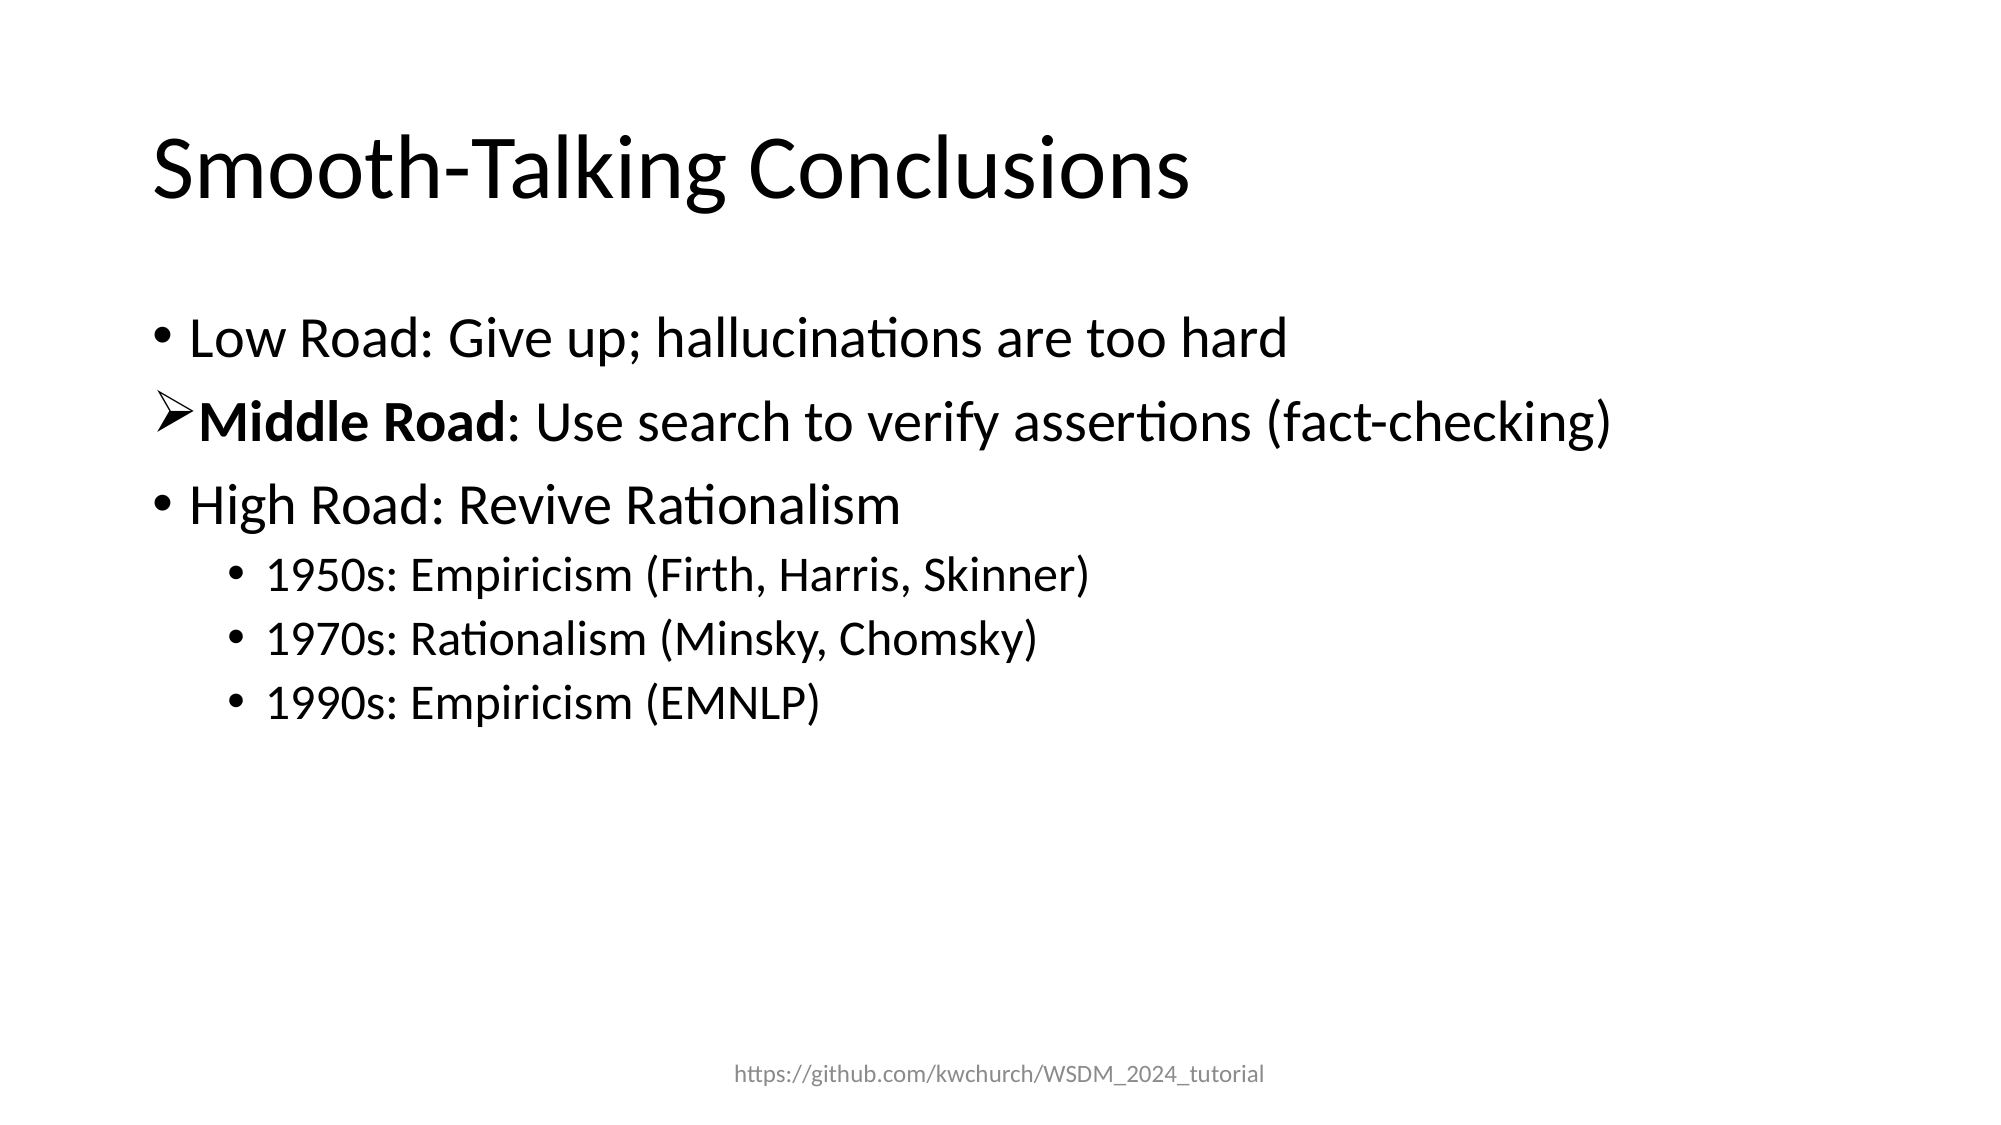

# Smooth-Talking Conclusions
Low Road: Give up; hallucinations are too hard
Middle Road: Use search to verify assertions (fact-checking)
High Road: Revive Rationalism
1950s: Empiricism (Firth, Harris, Skinner)
1970s: Rationalism (Minsky, Chomsky)
1990s: Empiricism (EMNLP)
https://github.com/kwchurch/WSDM_2024_tutorial